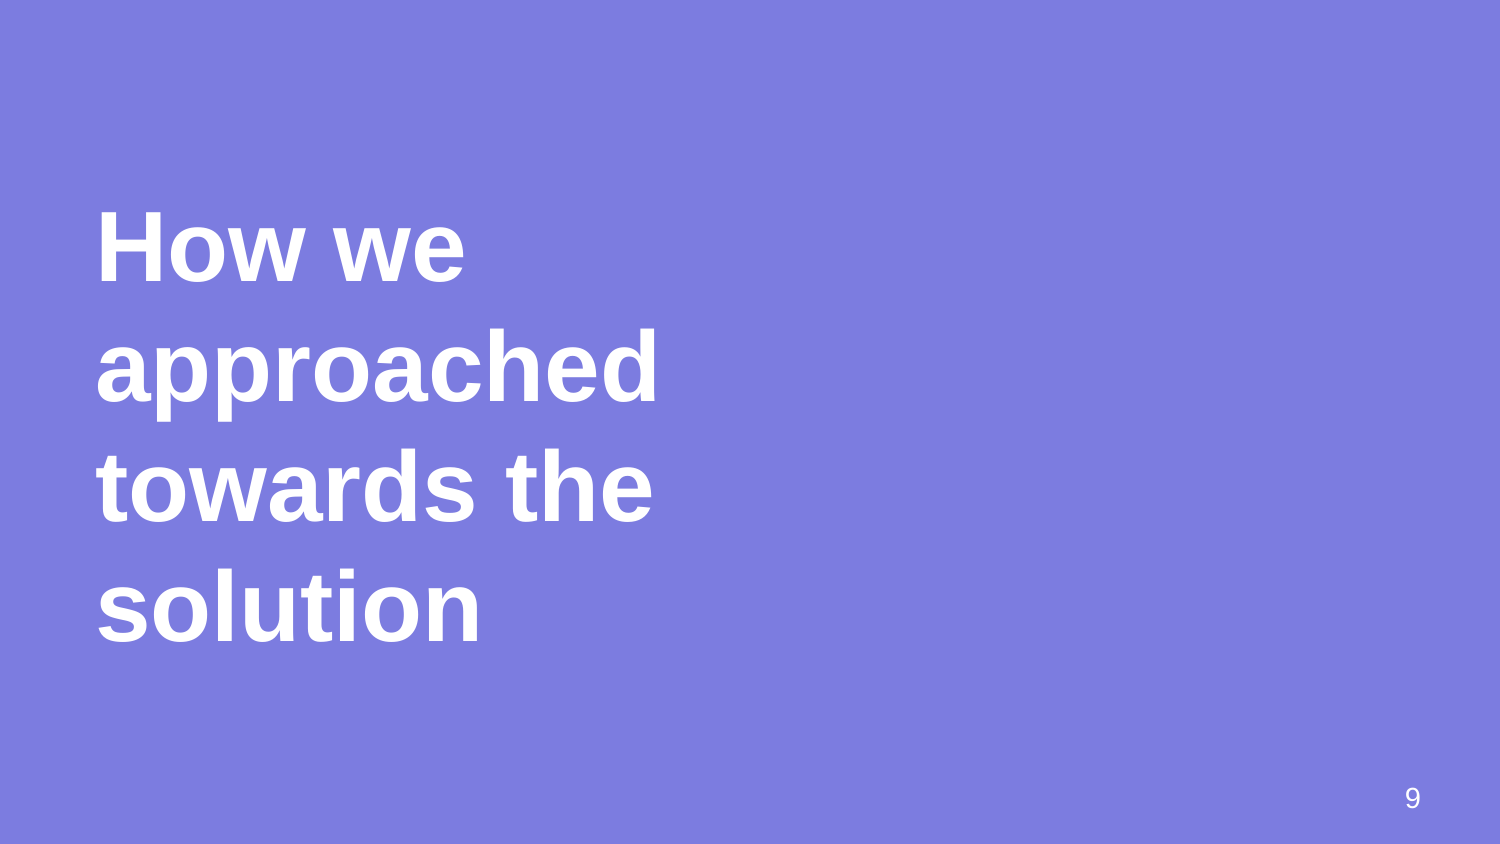

# How we approached towards the solution
9